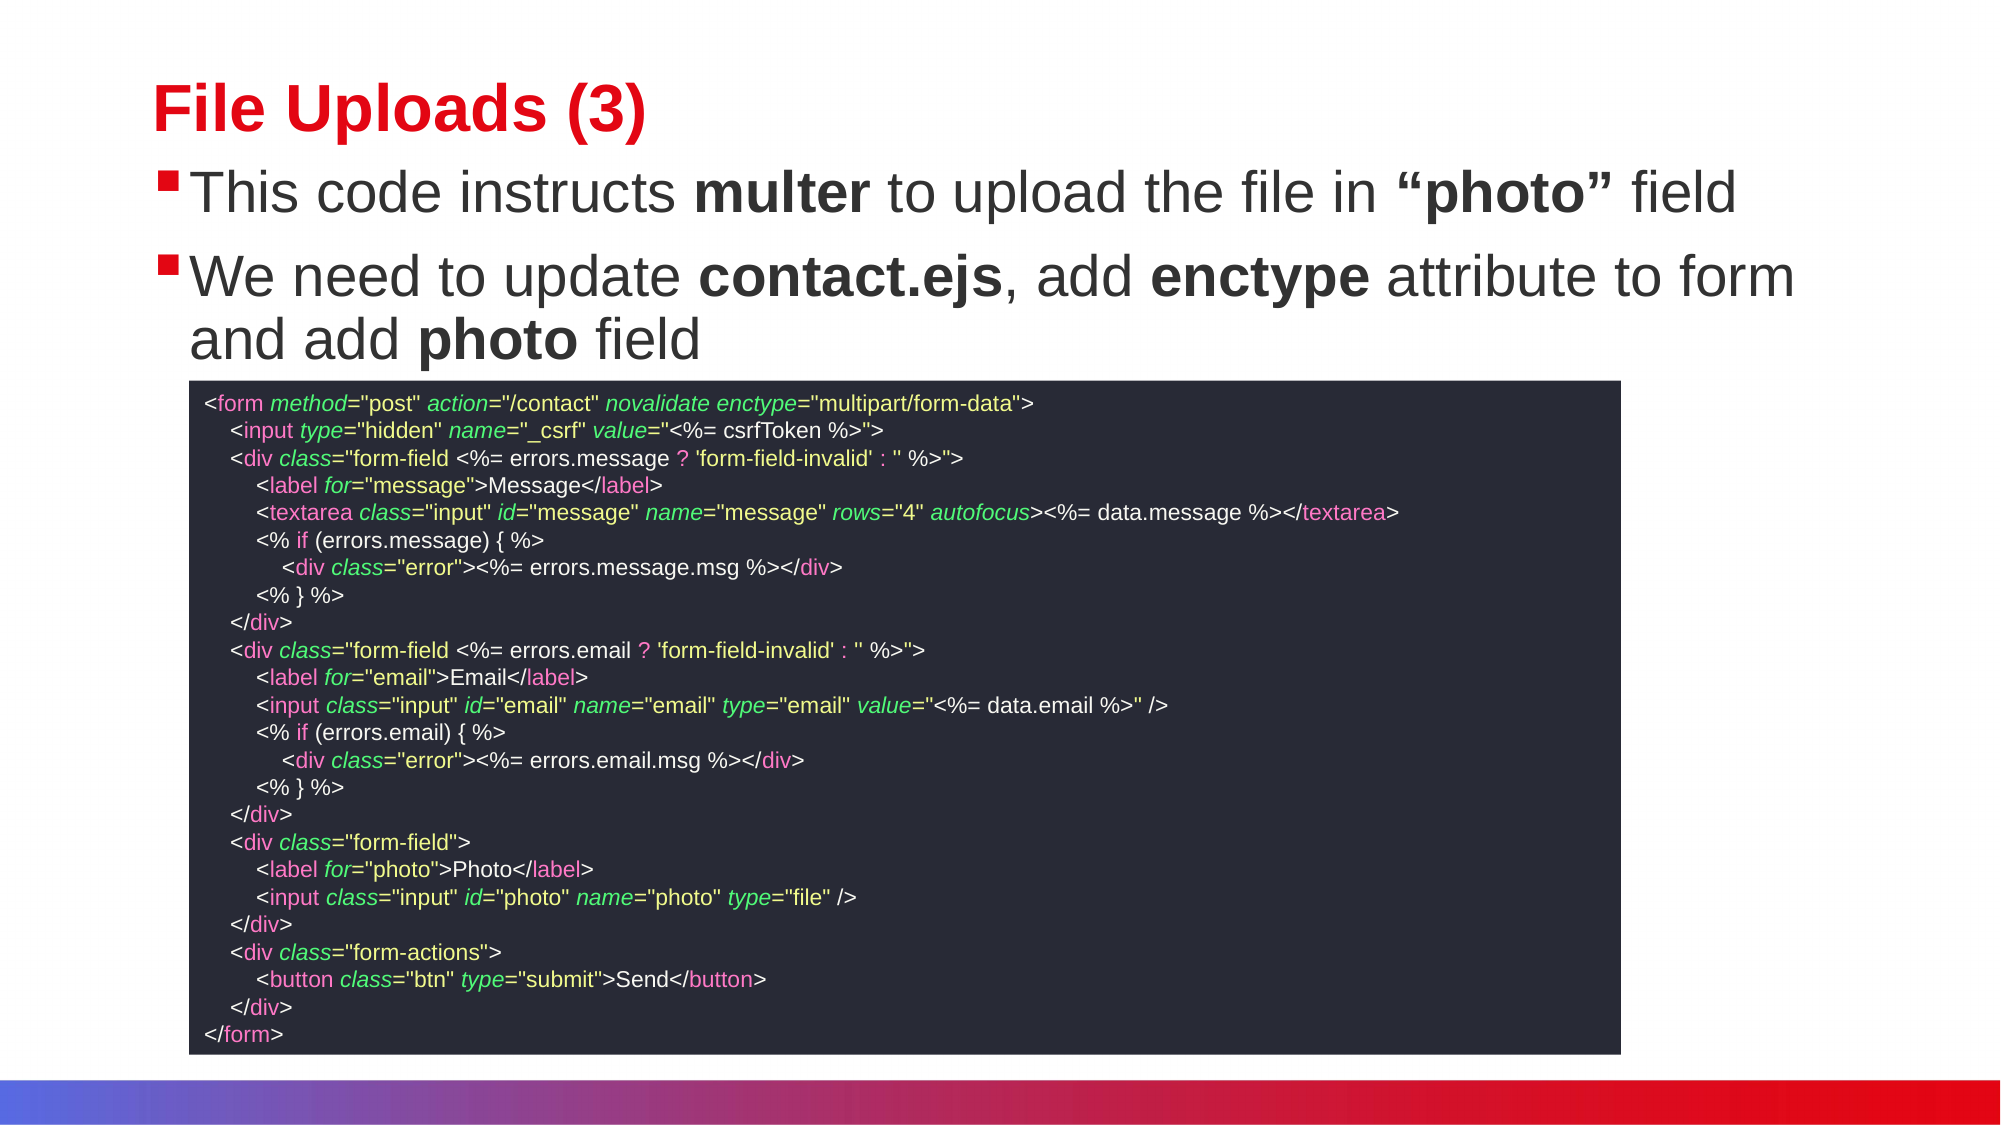

# File Uploads (3)
This code instructs multer to upload the file in “photo” field
We need to update contact.ejs, add enctype attribute to form and add photo field
<form method="post" action="/contact" novalidate enctype="multipart/form-data">
    <input type="hidden" name="_csrf" value="<%= csrfToken %>">
    <div class="form-field <%= errors.message ? 'form-field-invalid' : '' %>">
        <label for="message">Message</label>
        <textarea class="input" id="message" name="message" rows="4" autofocus><%= data.message %></textarea>
        <% if (errors.message) { %>
            <div class="error"><%= errors.message.msg %></div>
        <% } %>
    </div>
    <div class="form-field <%= errors.email ? 'form-field-invalid' : '' %>">
        <label for="email">Email</label>
        <input class="input" id="email" name="email" type="email" value="<%= data.email %>" />
        <% if (errors.email) { %>
            <div class="error"><%= errors.email.msg %></div>
        <% } %>
    </div>
    <div class="form-field">
        <label for="photo">Photo</label>
        <input class="input" id="photo" name="photo" type="file" />
    </div>
    <div class="form-actions">
        <button class="btn" type="submit">Send</button>
    </div>
</form>